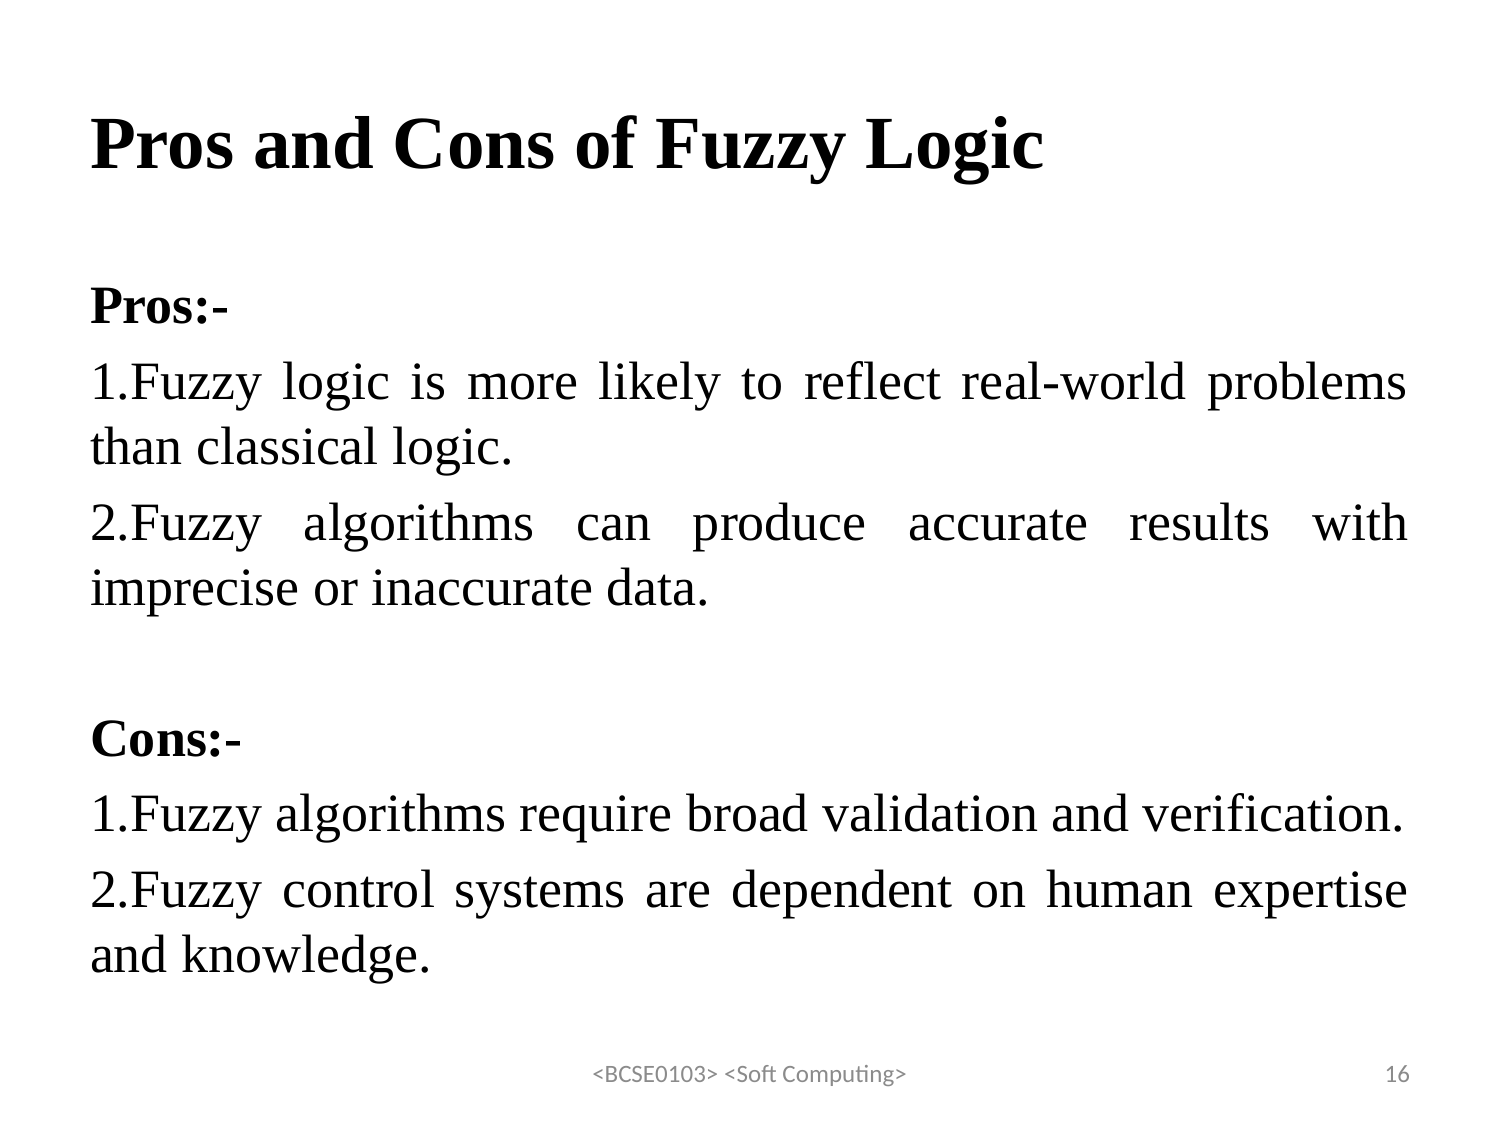

# Pros and Cons of Fuzzy Logic
Pros:-
1.Fuzzy logic is more likely to reflect real-world problems than classical logic.
2.Fuzzy algorithms can produce accurate results with imprecise or inaccurate data.

Cons:-
1.Fuzzy algorithms require broad validation and verification.
2.Fuzzy control systems are dependent on human expertise and knowledge.

<BCSE0103> <Soft Computing>
16